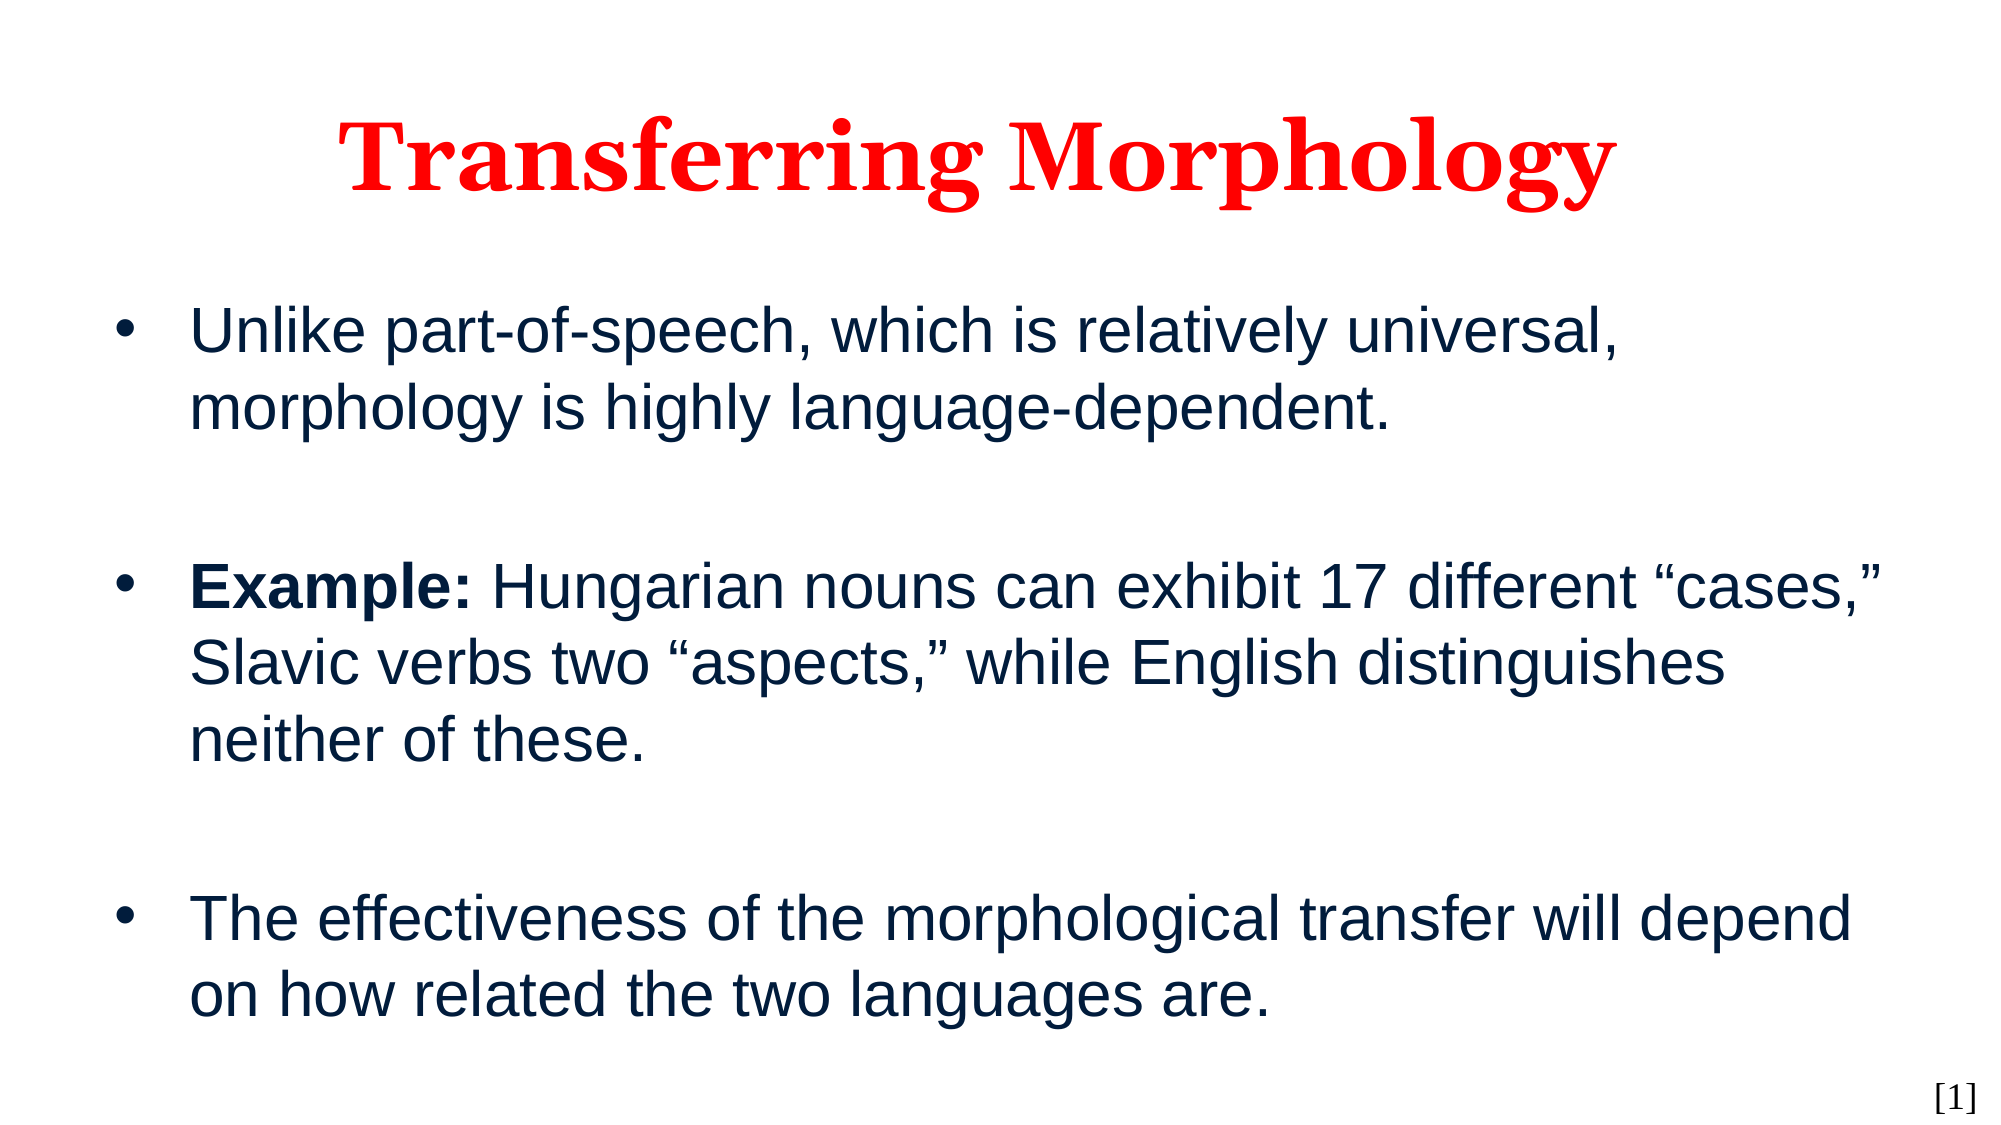

# Transferring Morphology
Unlike part-of-speech, which is relatively universal, morphology is highly language-dependent.

Example: Hungarian nouns can exhibit 17 different “cases,” Slavic verbs two “aspects,” while English distinguishes neither of these.

The effectiveness of the morphological transfer will depend on how related the two languages are.
[1]